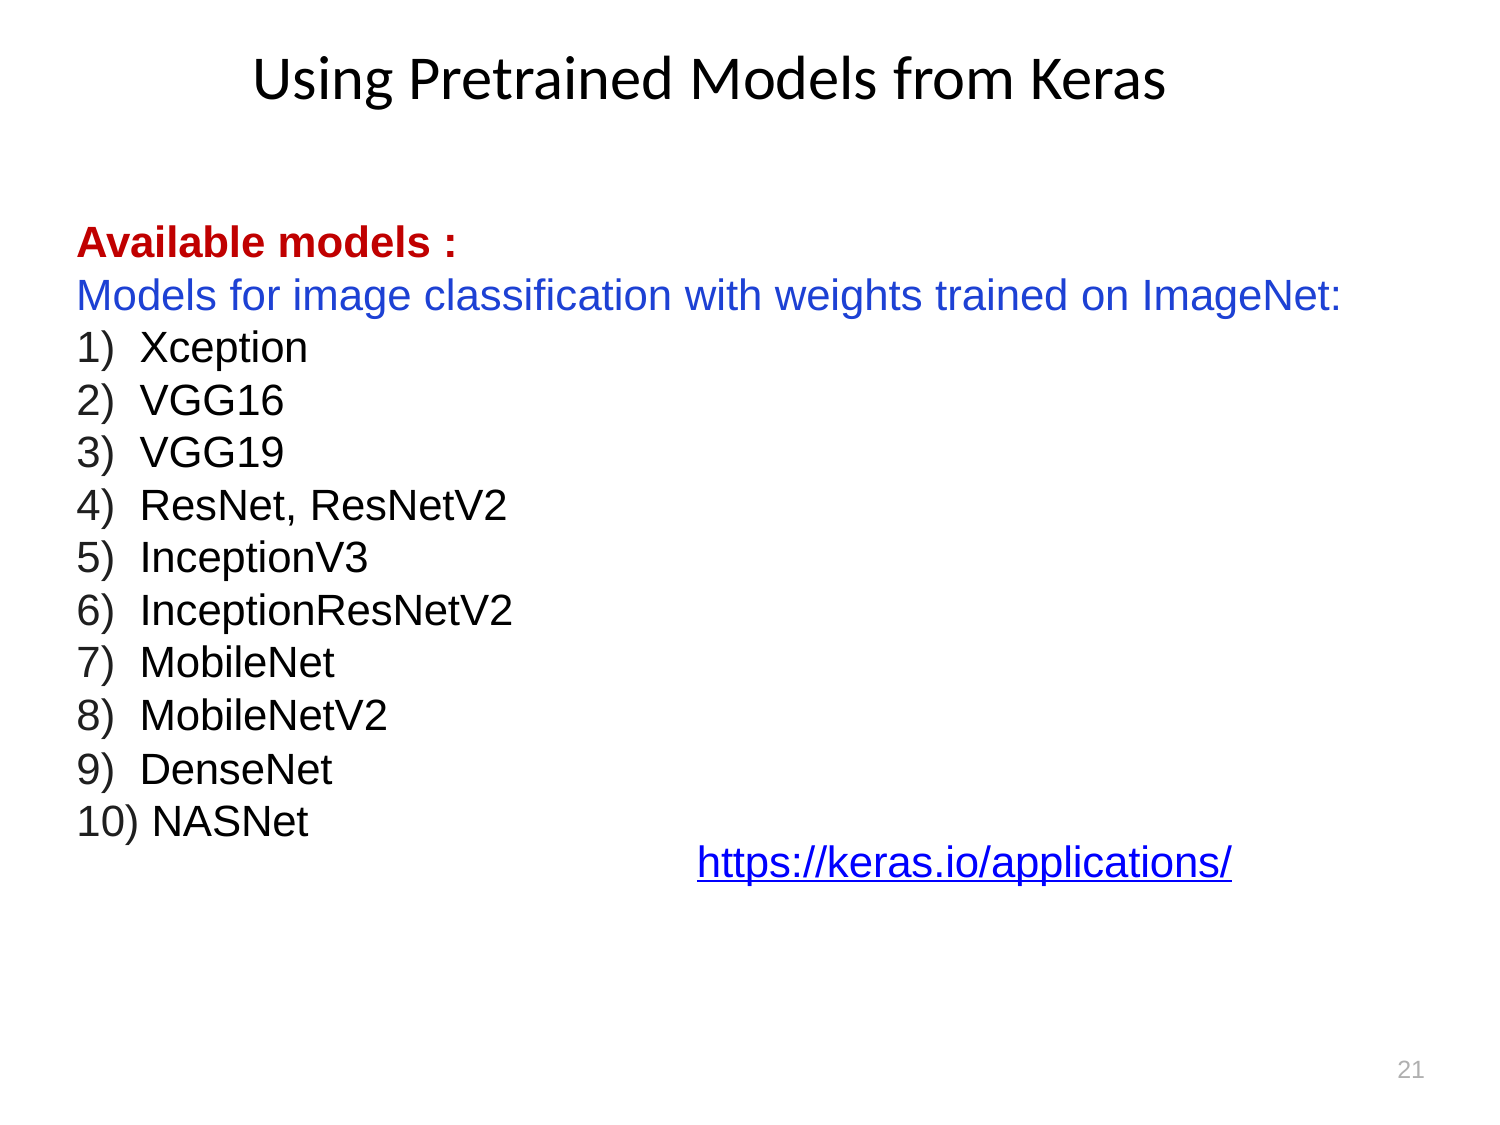

# Using Pretrained Models from Keras
Available models :
Models for image classification with weights trained on ImageNet:
Xception
VGG16
VGG19
ResNet, ResNetV2
InceptionV3
InceptionResNetV2
MobileNet
MobileNetV2
DenseNet
NASNet
https://keras.io/applications/
21